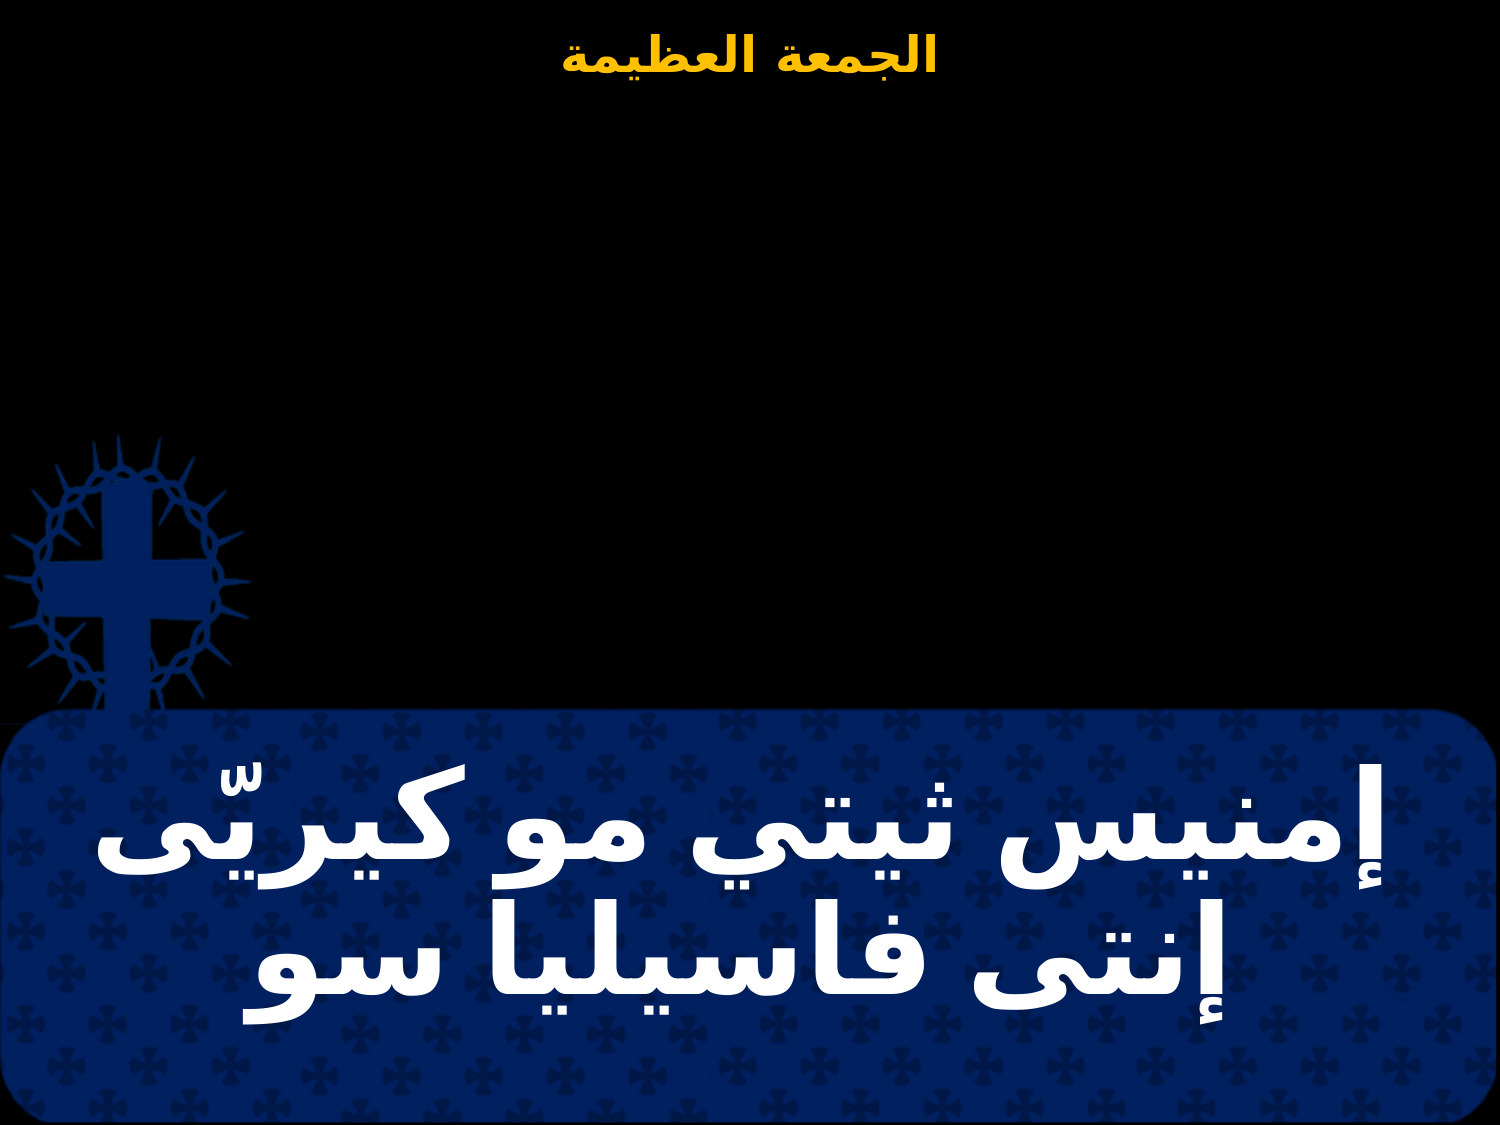

# إمنيس ثيتي مو كيريّى إنتى فاسيليا سو